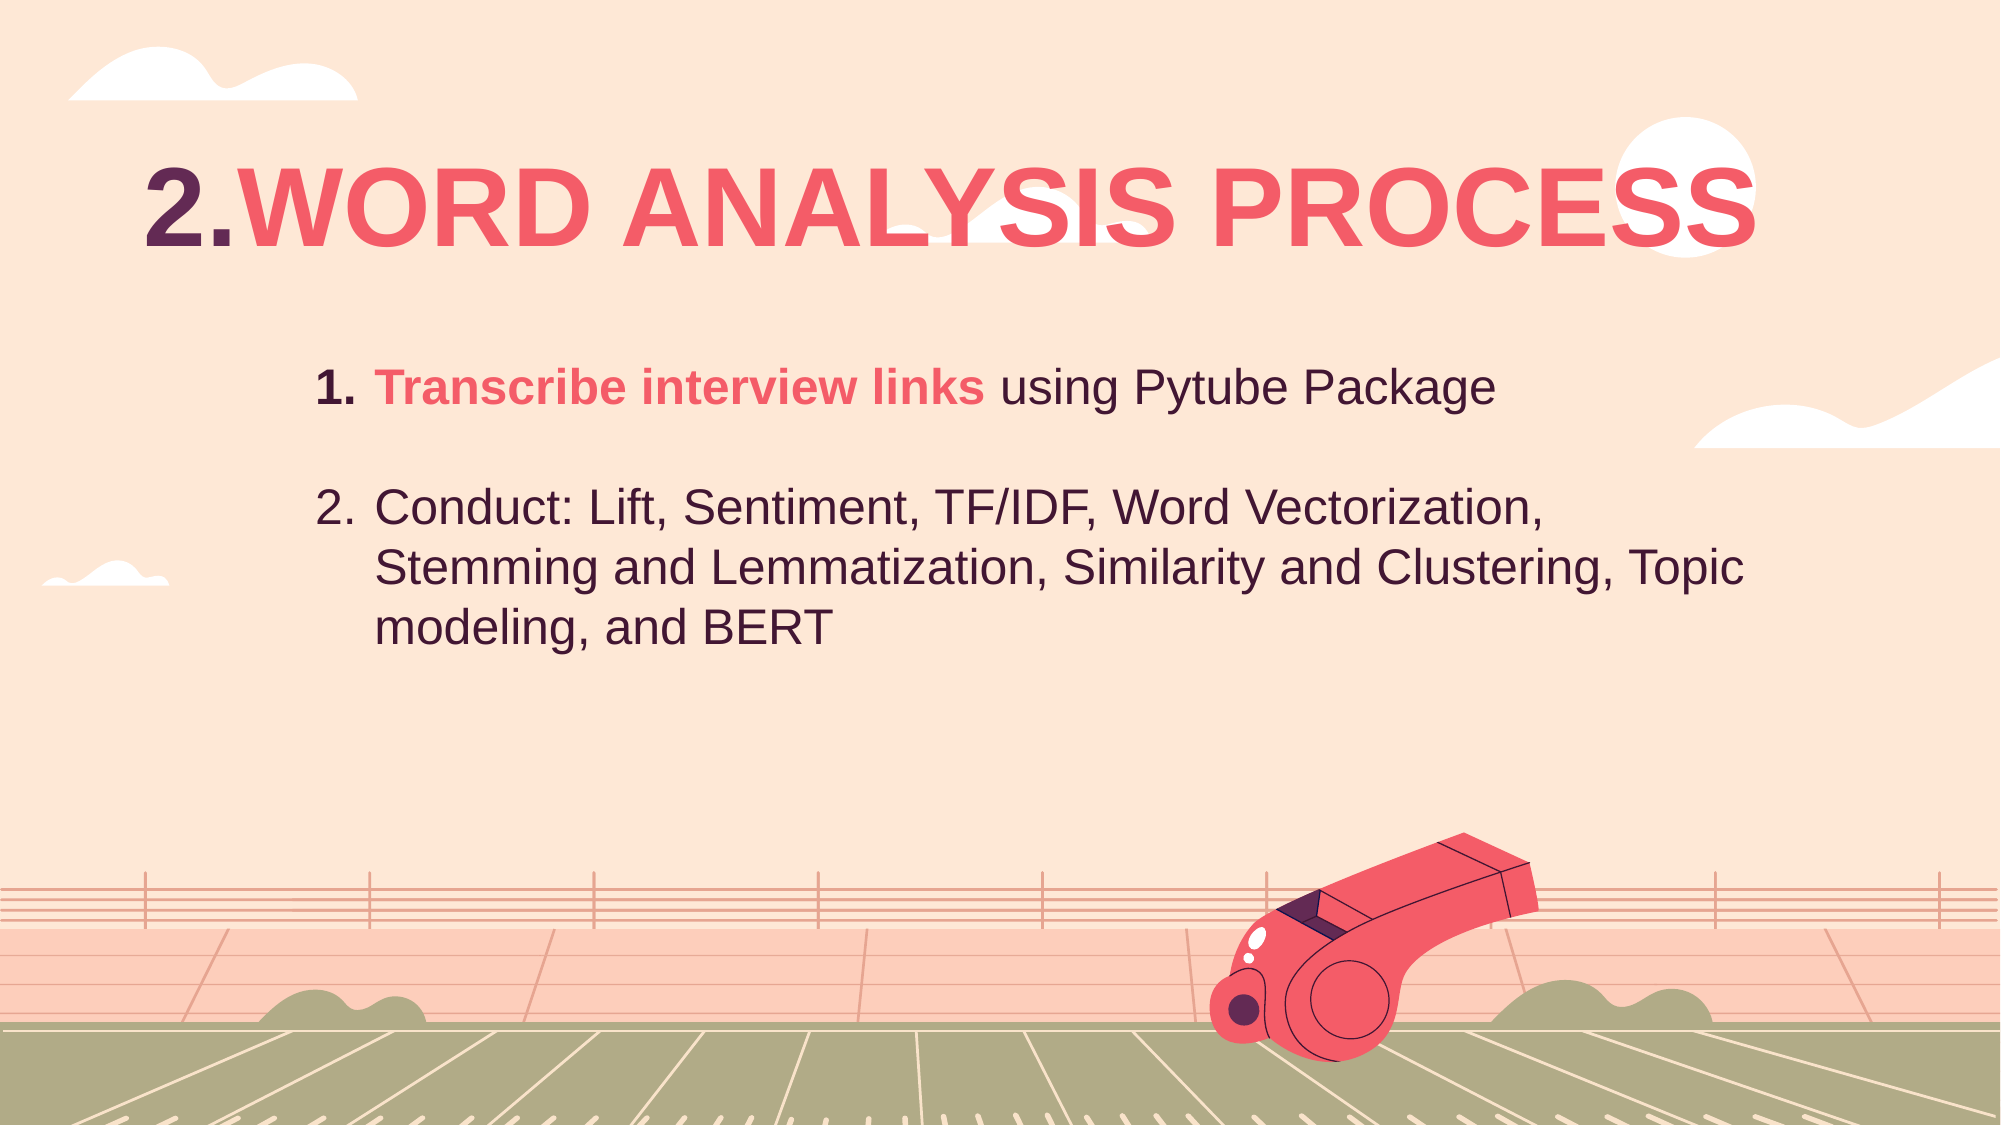

# WORD ANALYSIS PROCESS

Transcribe interview links using Pytube Package

Conduct: Lift, Sentiment, TF/IDF, Word Vectorization, Stemming and Lemmatization, Similarity and Clustering, Topic modeling, and BERT